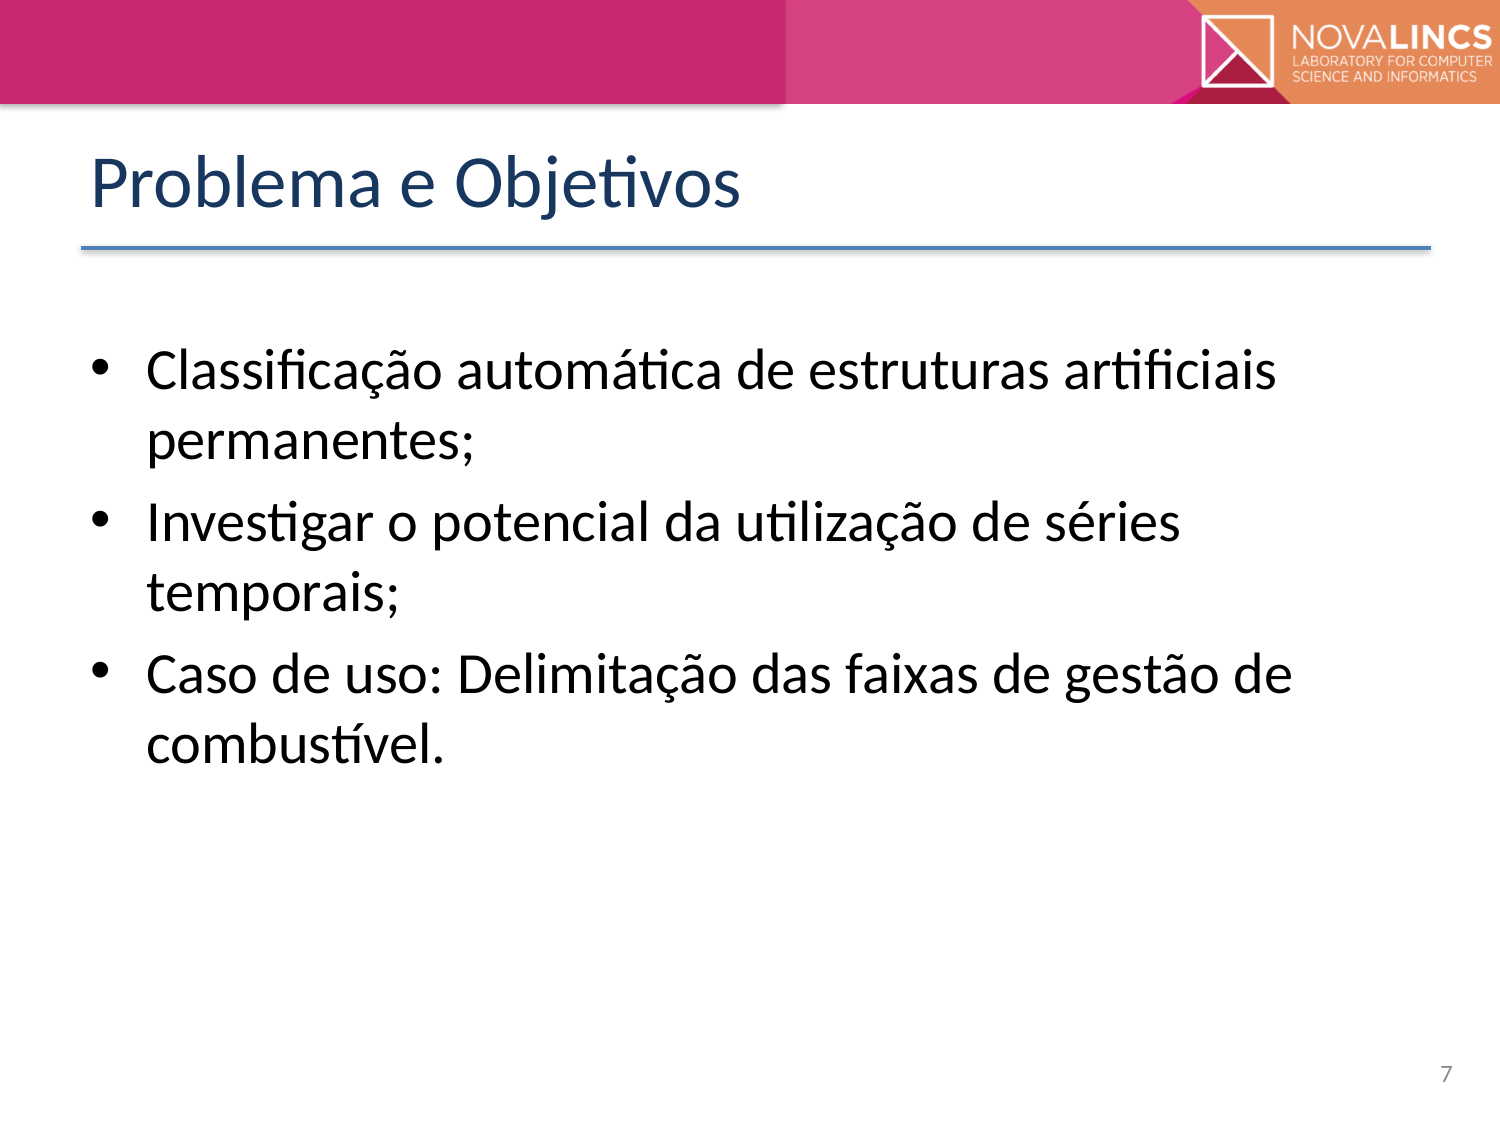

# Problema e Objetivos
Classiﬁcação automática de estruturas artiﬁciais permanentes;
Investigar o potencial da utilização de séries temporais;
Caso de uso: Delimitação das faixas de gestão de combustível.

7